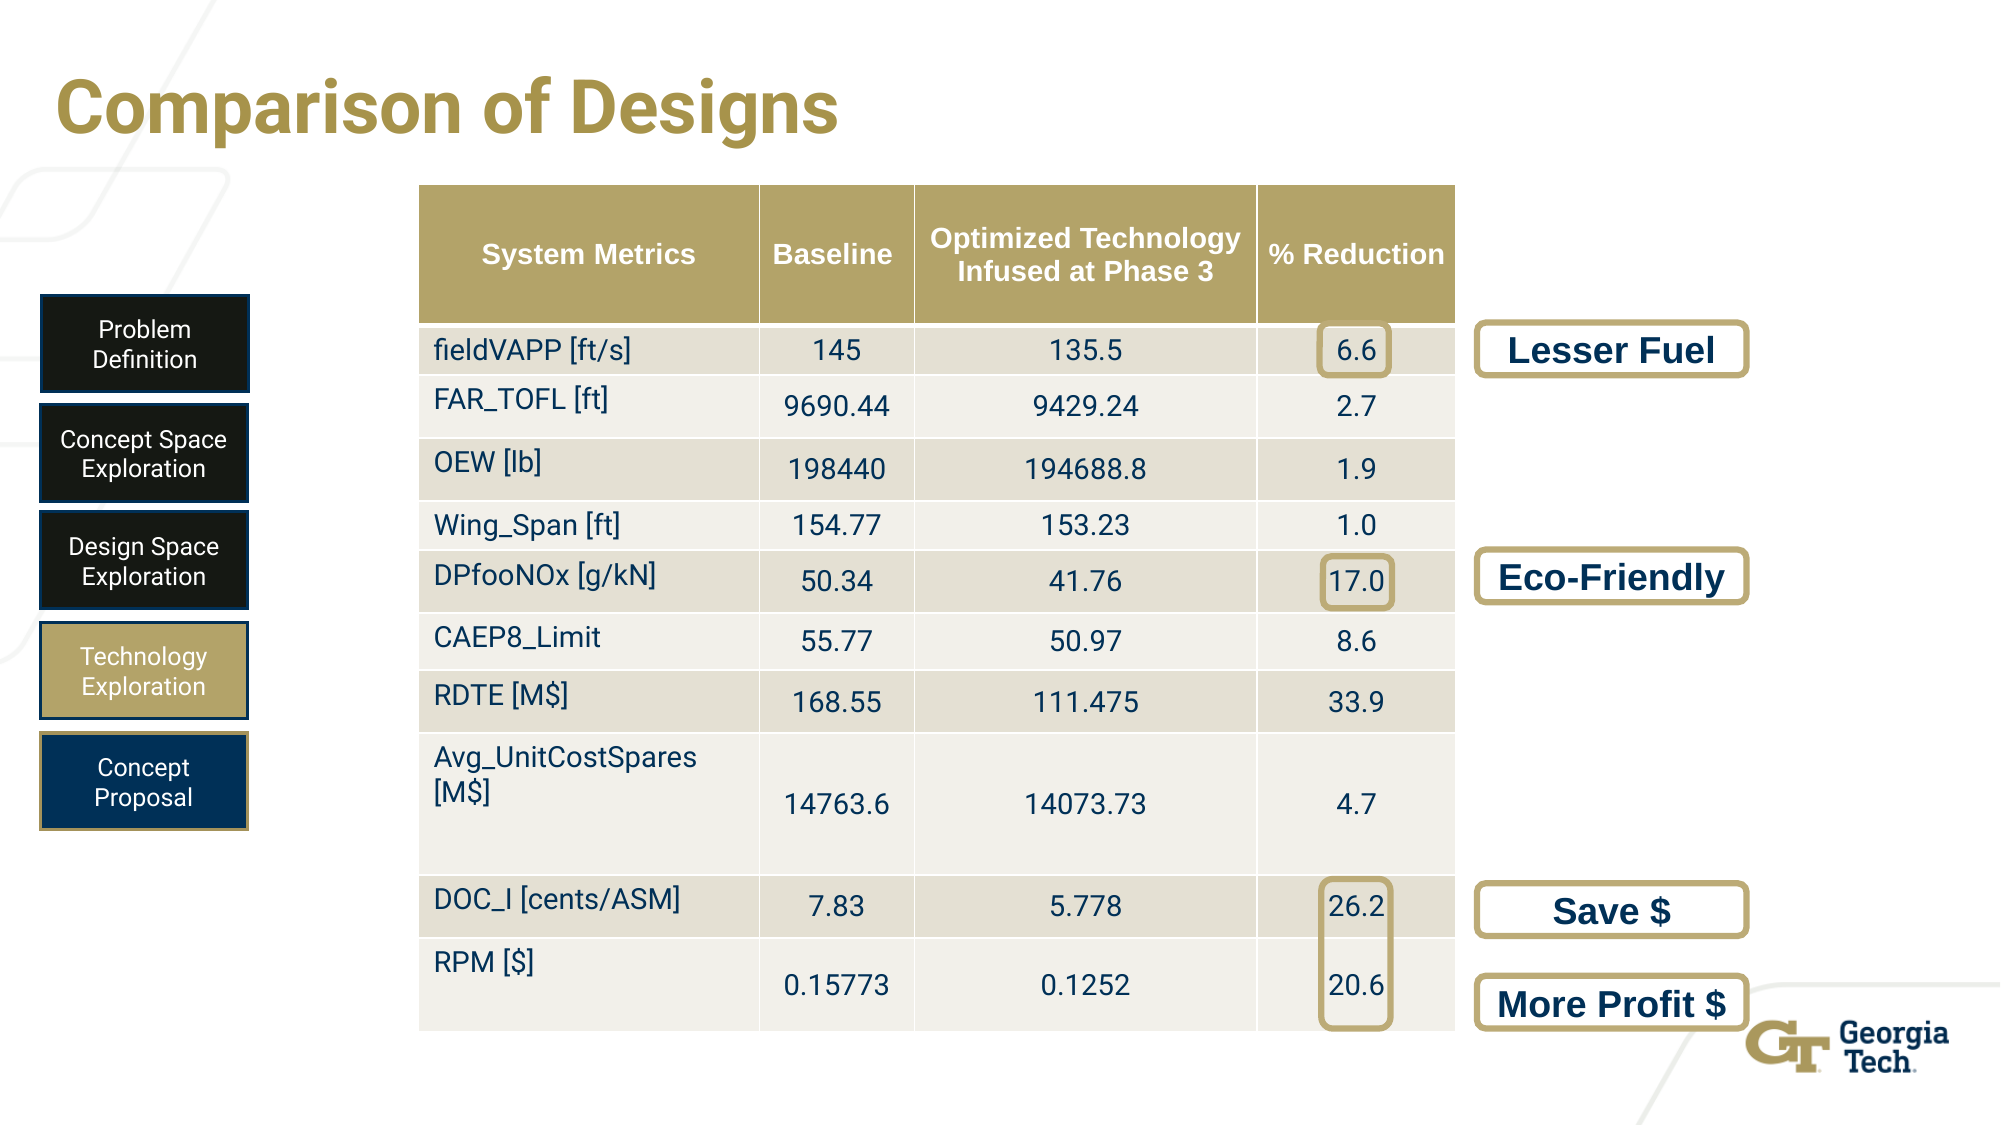

Comparison of Designs
| System Metrics | Baseline | Optimized Technology Infused at Phase 3 | % Reduction |
| --- | --- | --- | --- |
| fieldVAPP [ft/s] | 145 | 135.5 | 6.6 |
| FAR\_TOFL [ft] | 9690.44 | 9429.24 | 2.7 |
| OEW [lb] | 198440 | 194688.8 | 1.9 |
| Wing\_Span [ft] | 154.77 | 153.23 | 1.0 |
| DPfooNOx [g/kN] | 50.34 | 41.76 | 17.0 |
| CAEP8\_Limit | 55.77 | 50.97 | 8.6 |
| RDTE [M$] | 168.55 | 111.475 | 33.9 |
| Avg\_UnitCostSpares [M$] | 14763.6 | 14073.73 | 4.7 |
| DOC\_I [cents/ASM] | 7.83 | 5.778 | 26.2 |
| RPM [$] | 0.15773 | 0.1252 | 20.6 |
Problem Definition
Concept Space Exploration
Design Space Exploration
Technology Exploration
Concept Proposal
Lesser Fuel

Eco-Friendly

Save $
More Profit $